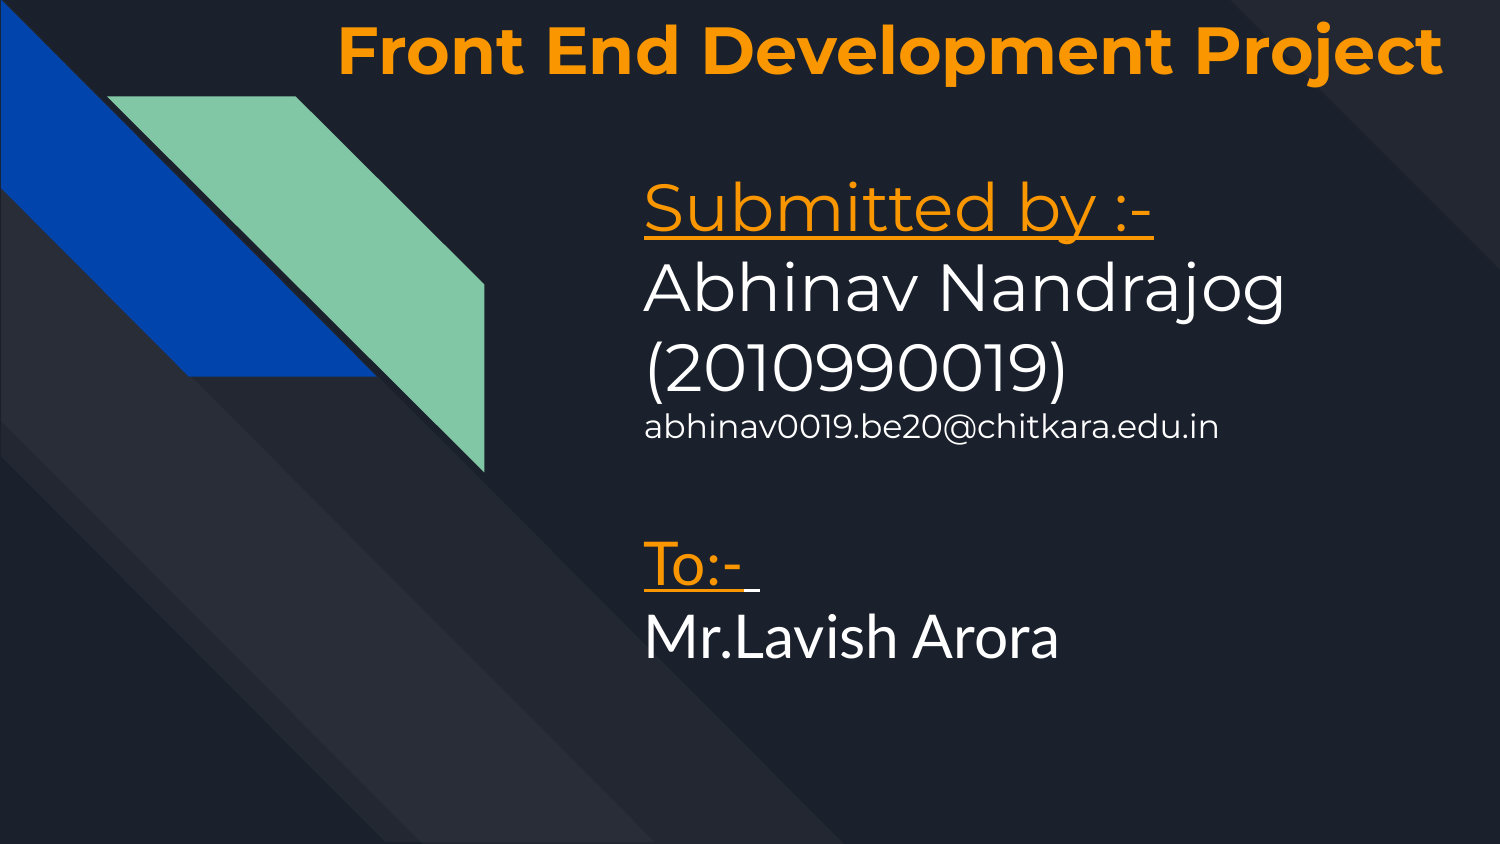

Front End Development Project
# Submitted by :-
Abhinav Nandrajog
(2010990019)
abhinav0019.be20@chitkara.edu.in
To:-
Mr.Lavish Arora